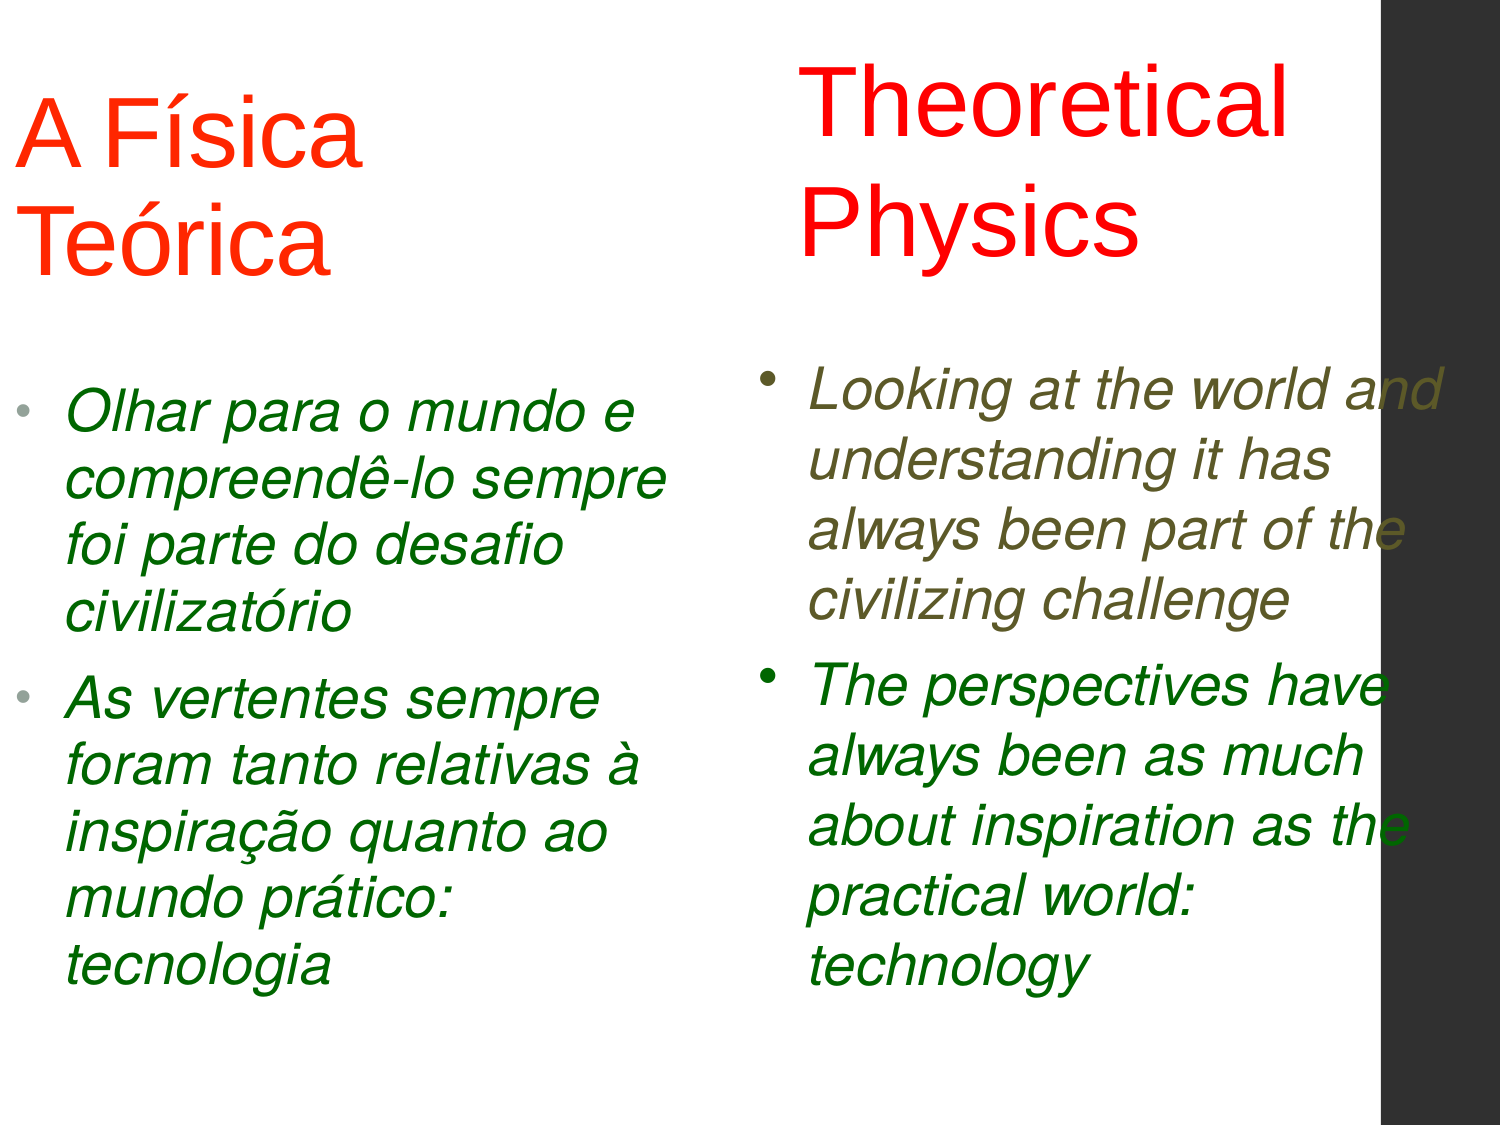

Theoretical Physics
A Física Teórica
Looking at the world and understanding it has always been part of the civilizing challenge
The perspectives have always been as much about inspiration as the practical world: technology
Olhar para o mundo e compreendê-lo sempre foi parte do desafio civilizatório
As vertentes sempre foram tanto relativas à inspiração quanto ao mundo prático: tecnologia